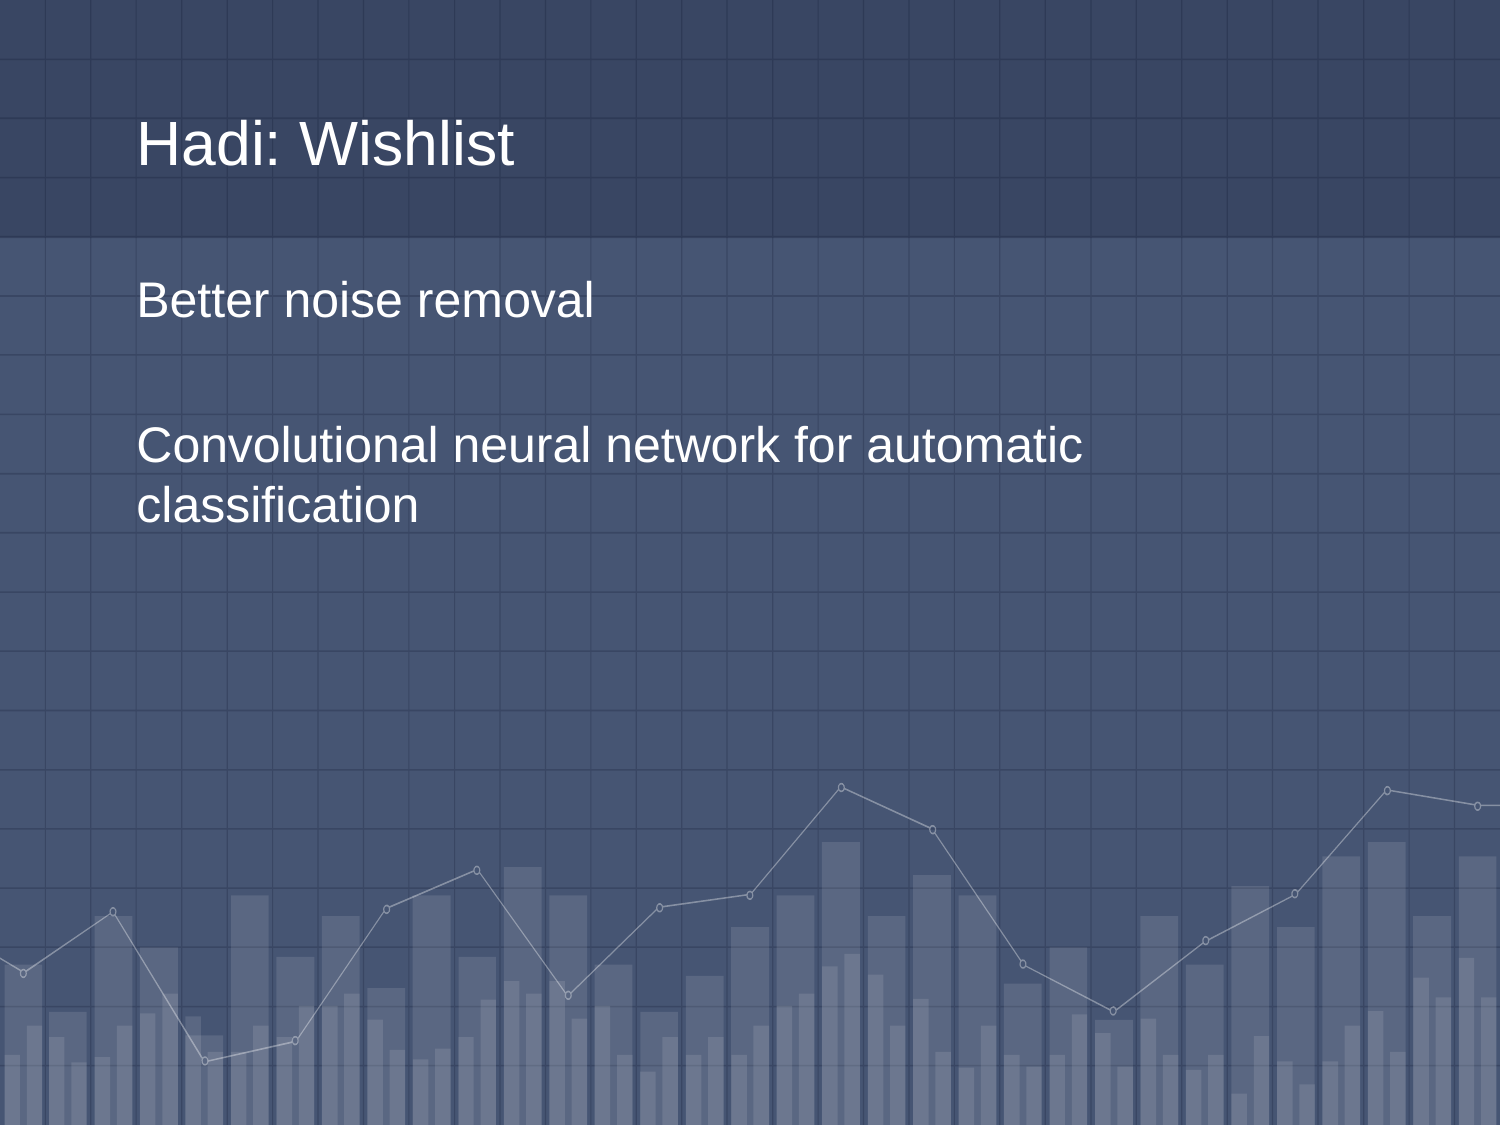

# Hadi: Wishlist
Better noise removal

Convolutional neural network for automatic classification